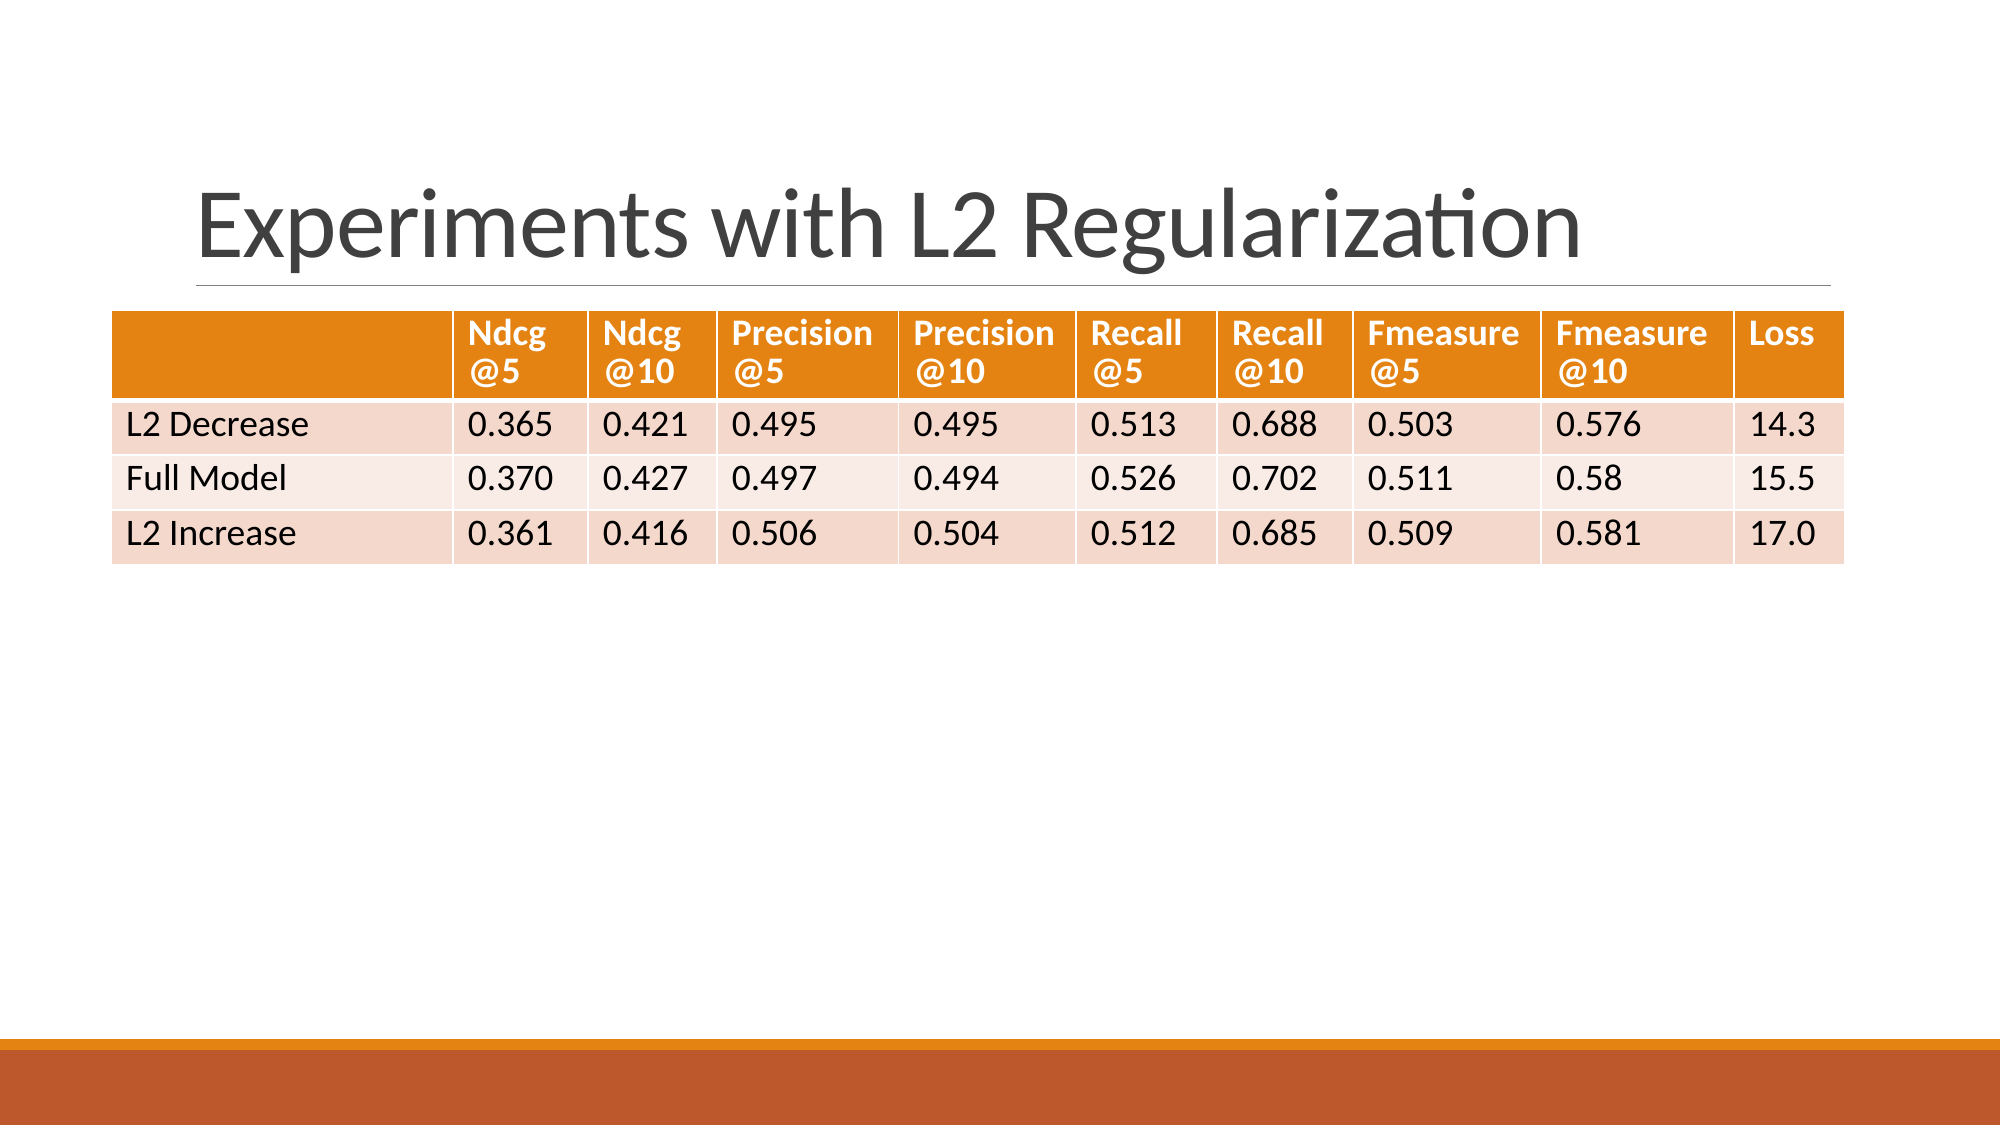

# Experiments with L2 Regularization
| ​ | Ndcg@5​ | Ndcg@10​ | Precision@5​ | Precision@10​ | Recall@5​ | Recall@10​ | Fmeasure@5​ | Fmeasure@10​ | Loss​ |
| --- | --- | --- | --- | --- | --- | --- | --- | --- | --- |
| L2 Decrease | ​0.365 | ​0.421 | 0.495 | 0.495 | ​0.513 | ​0.688 | 0.503 | 0.576 | ​14.3 |
| Full Model | 0.370 | 0.427 | 0.497 | 0.494 | 0.526 | 0.702 | 0.511 | 0.58 | ​15.5 |
| ​L2 Increase | ​0.361 | ​0.416 | 0.506 | 0.504 | ​0.512 | ​0.685 | 0.509 | 0.581 | ​17.0 |